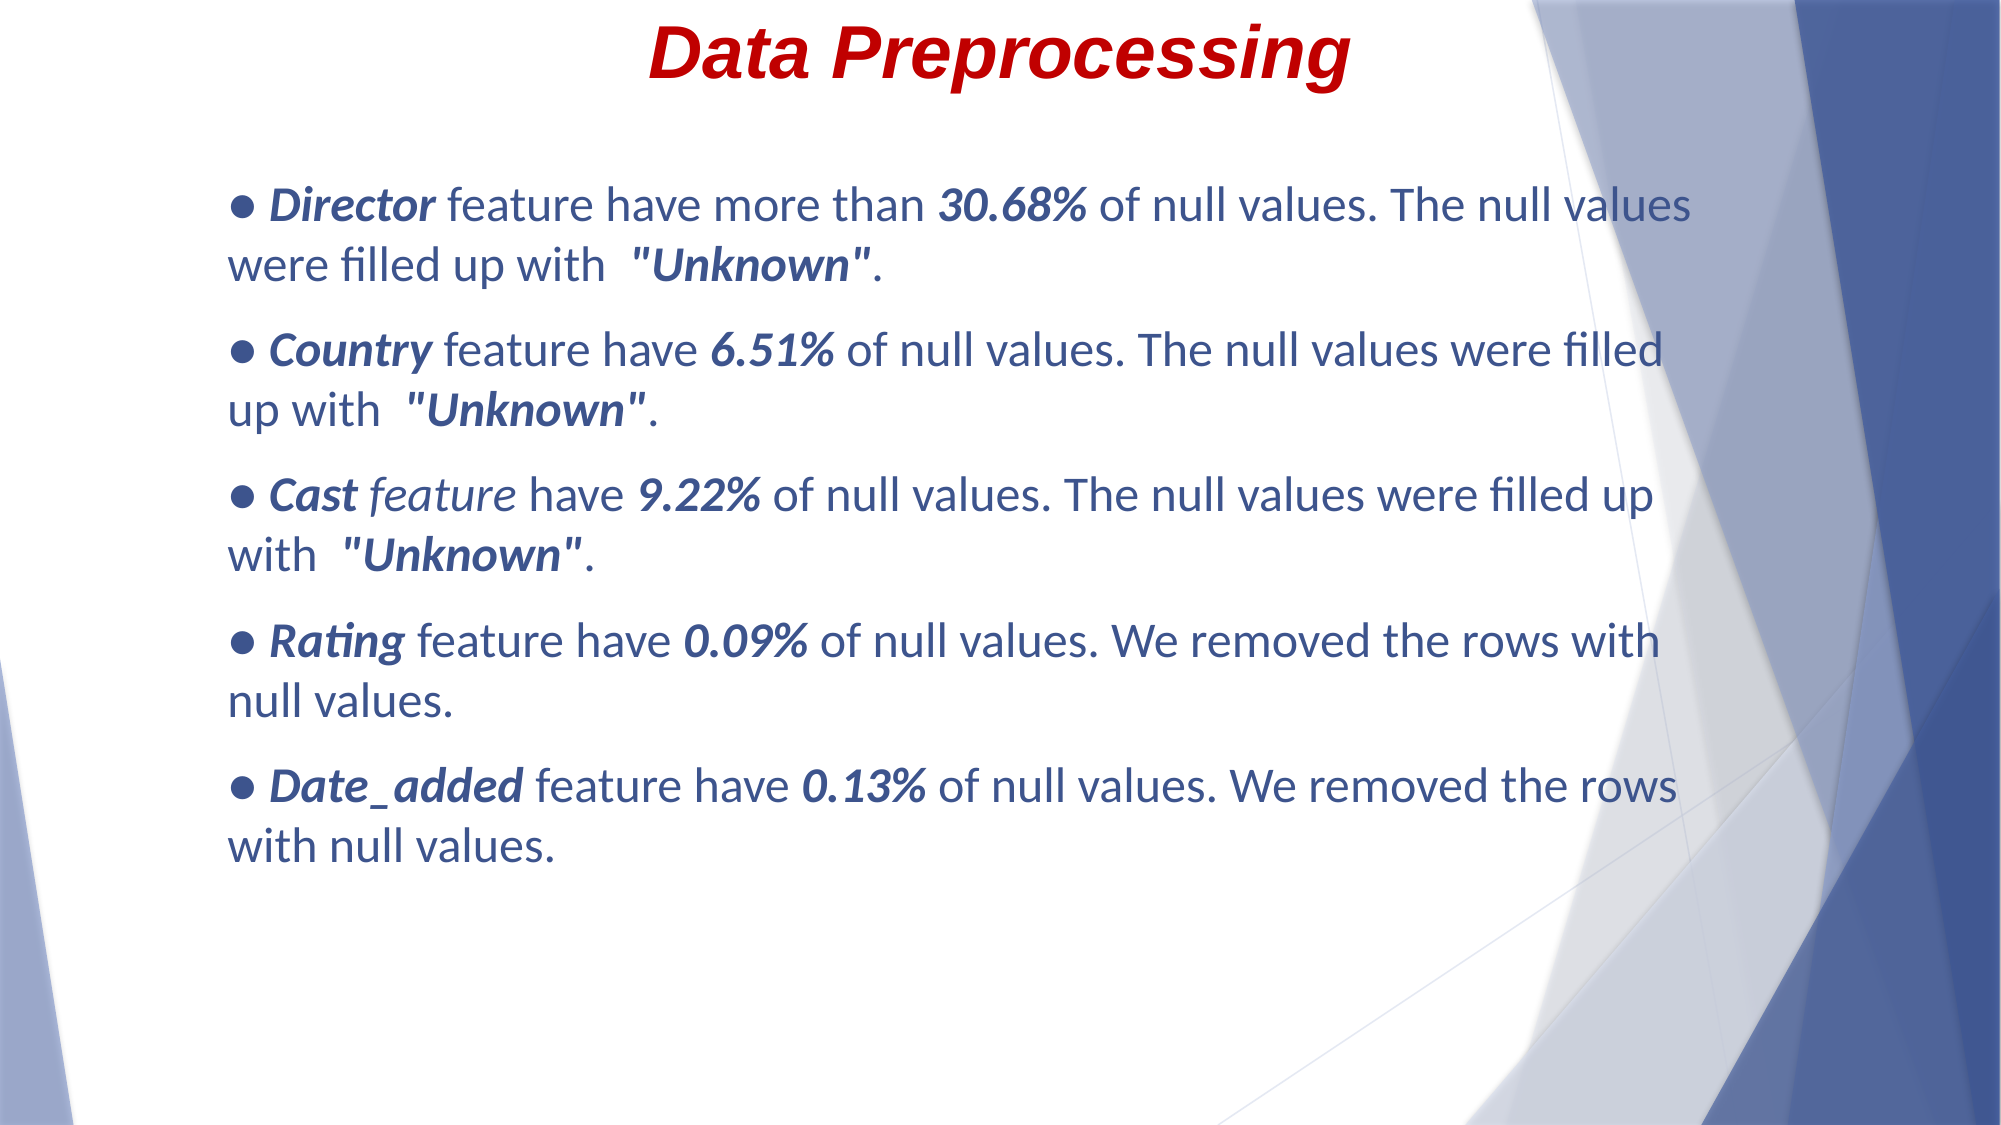

Data Preprocessing
● Director feature have more than 30.68% of null values. The null values were filled up with  "Unknown".
● Country feature have 6.51% of null values. The null values were filled up with  "Unknown".
● Cast feature have 9.22% of null values. The null values were filled up with  "Unknown".
● Rating feature have 0.09% of null values. We removed the rows with null values.
● Date_added feature have 0.13% of null values. We removed the rows with null values.